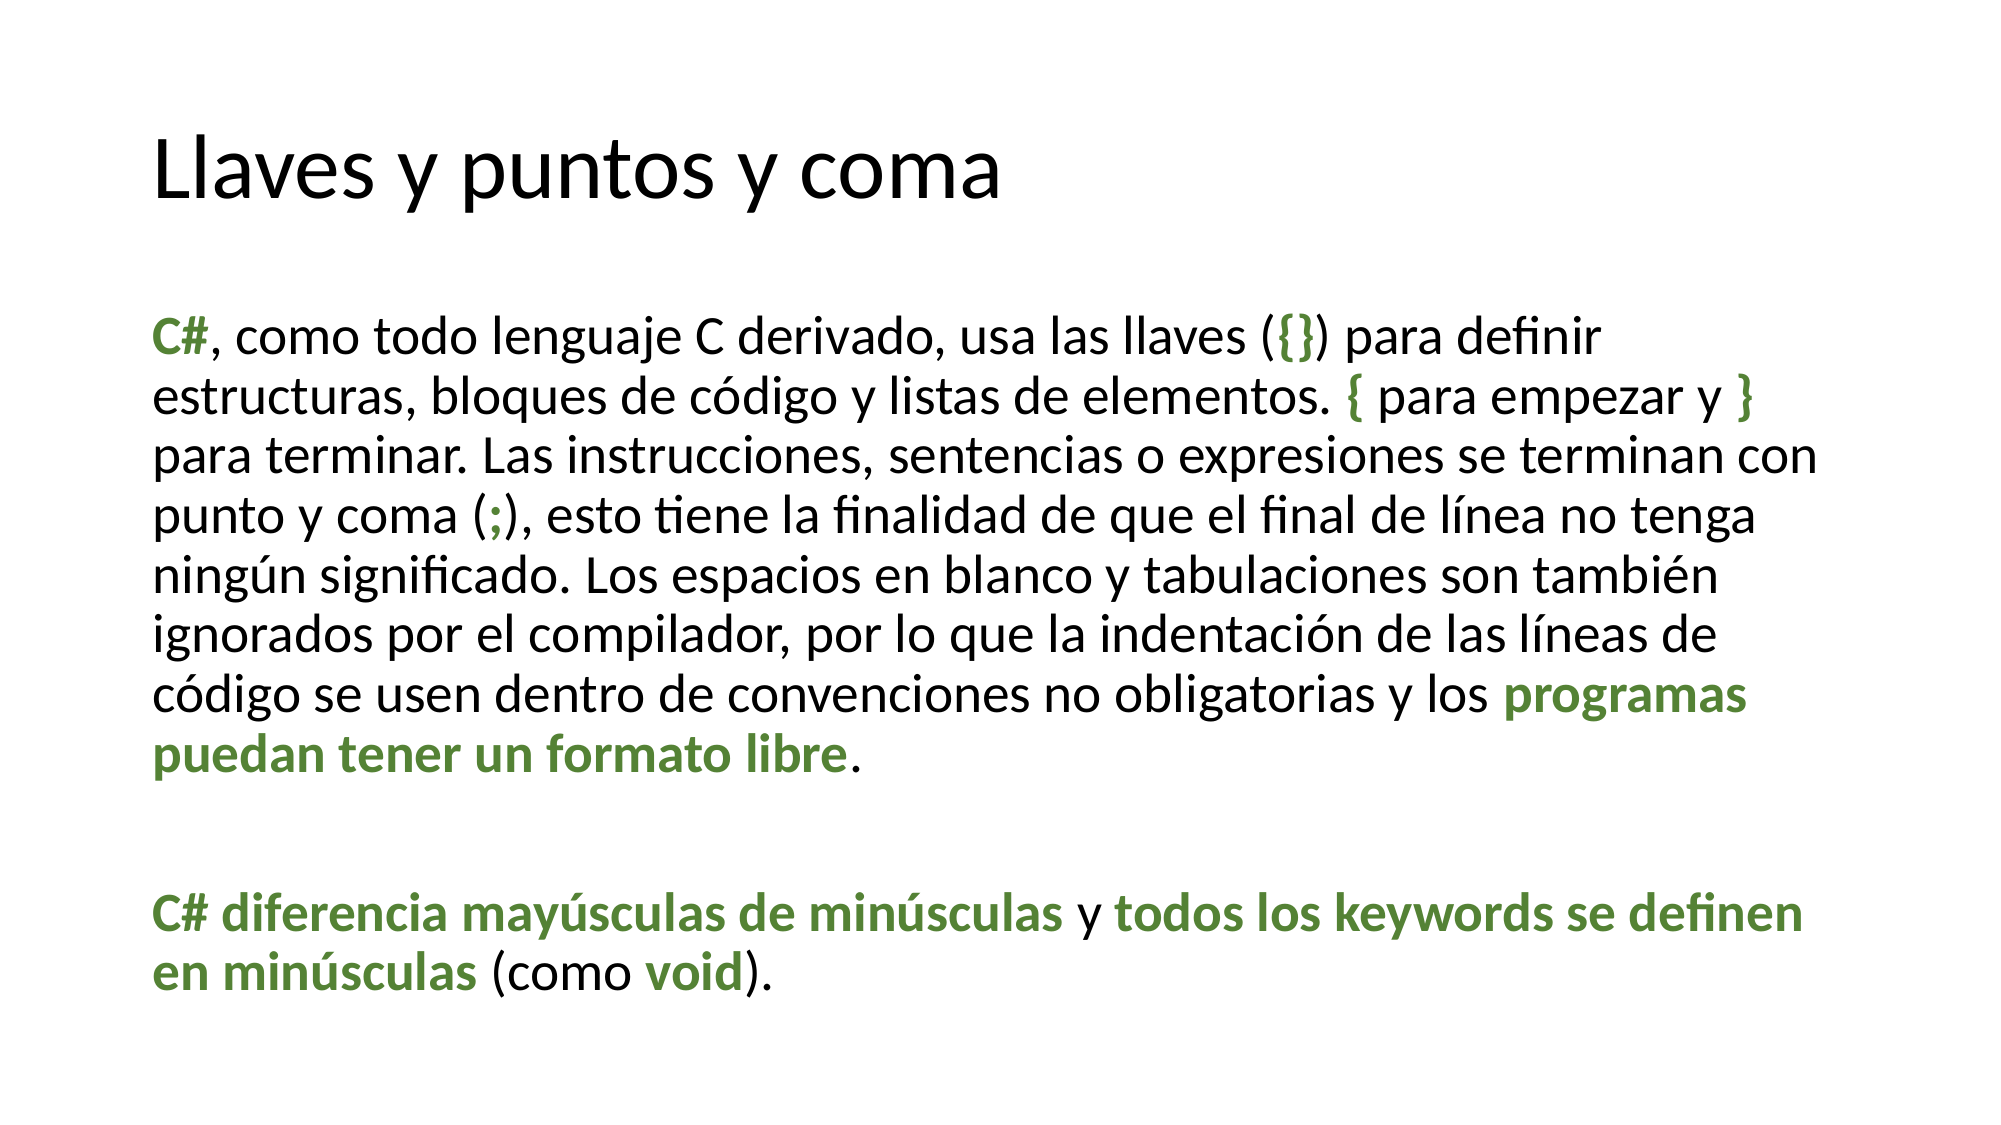

# Llaves y puntos y coma
C#, como todo lenguaje C derivado, usa las llaves ({}) para definir estructuras, bloques de código y listas de elementos. { para empezar y } para terminar. Las instrucciones, sentencias o expresiones se terminan con punto y coma (;), esto tiene la finalidad de que el final de línea no tenga ningún significado. Los espacios en blanco y tabulaciones son también ignorados por el compilador, por lo que la indentación de las líneas de código se usen dentro de convenciones no obligatorias y los programas puedan tener un formato libre.

C# diferencia mayúsculas de minúsculas y todos los keywords se definen en minúsculas (como void).